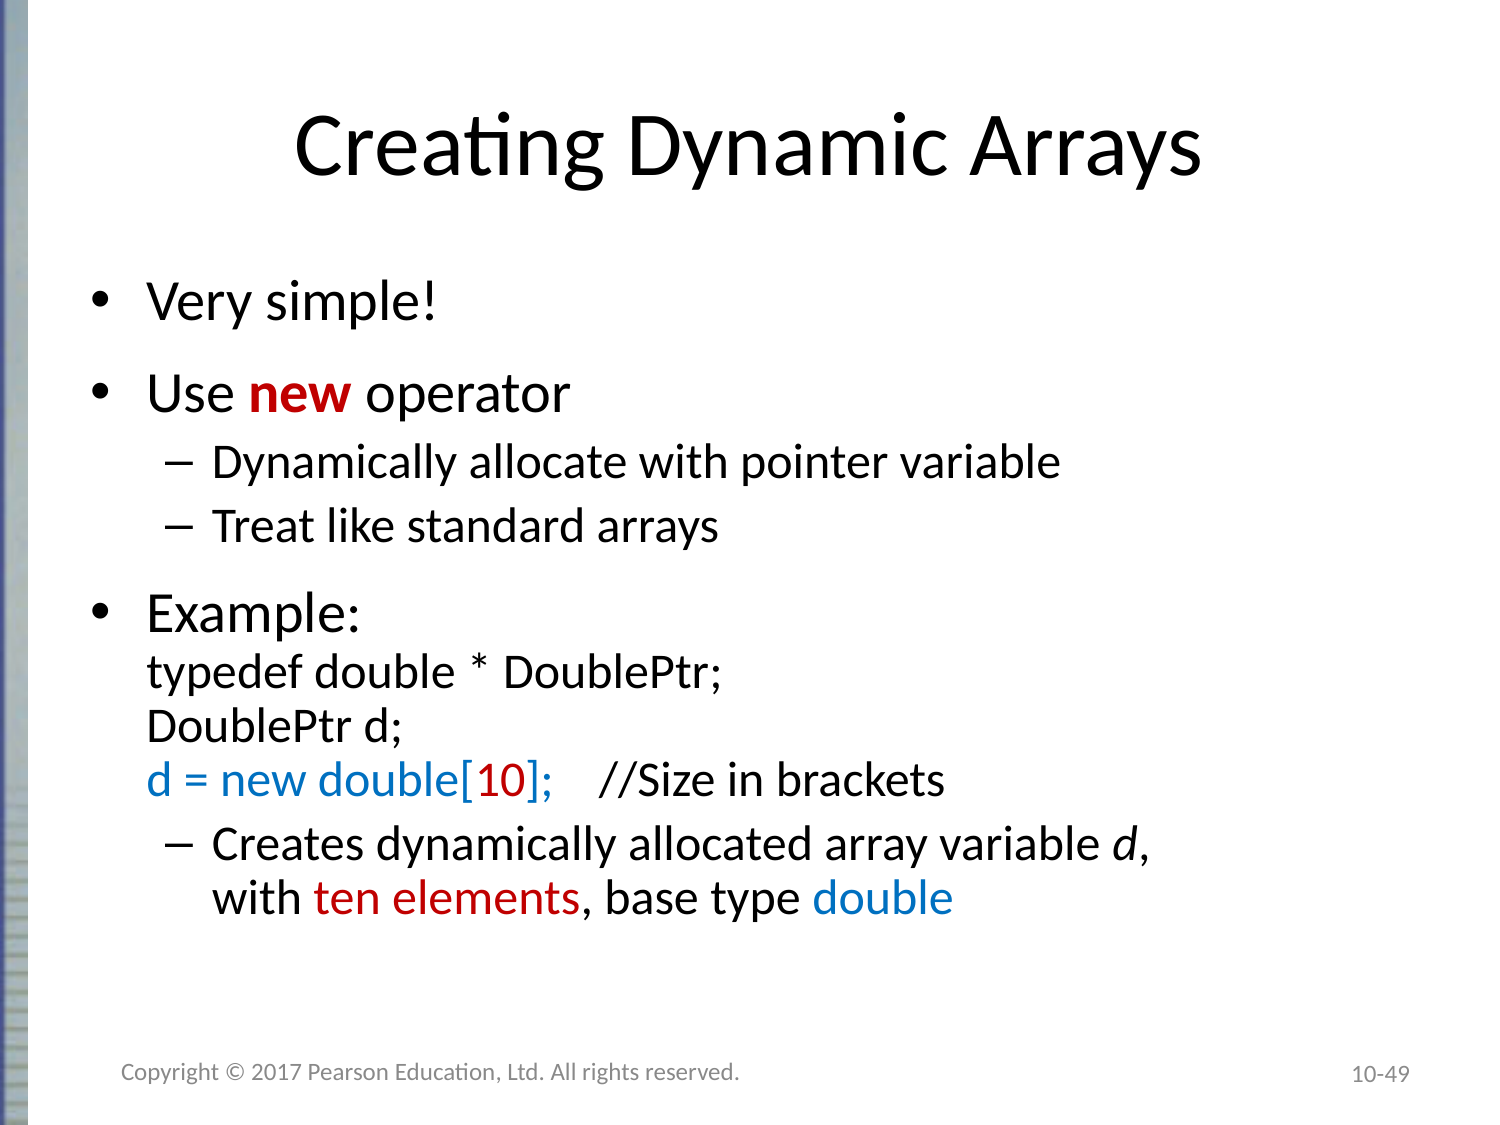

# Creating Dynamic Arrays
Very simple!
Use new operator
Dynamically allocate with pointer variable
Treat like standard arrays
Example:
typedef double * DoublePtr;
DoublePtr d;
d = new double[10];    //Size in brackets
Creates dynamically allocated array variable d,
with ten elements, base type double
Copyright © 2017 Pearson Education, Ltd. All rights reserved.
10-49